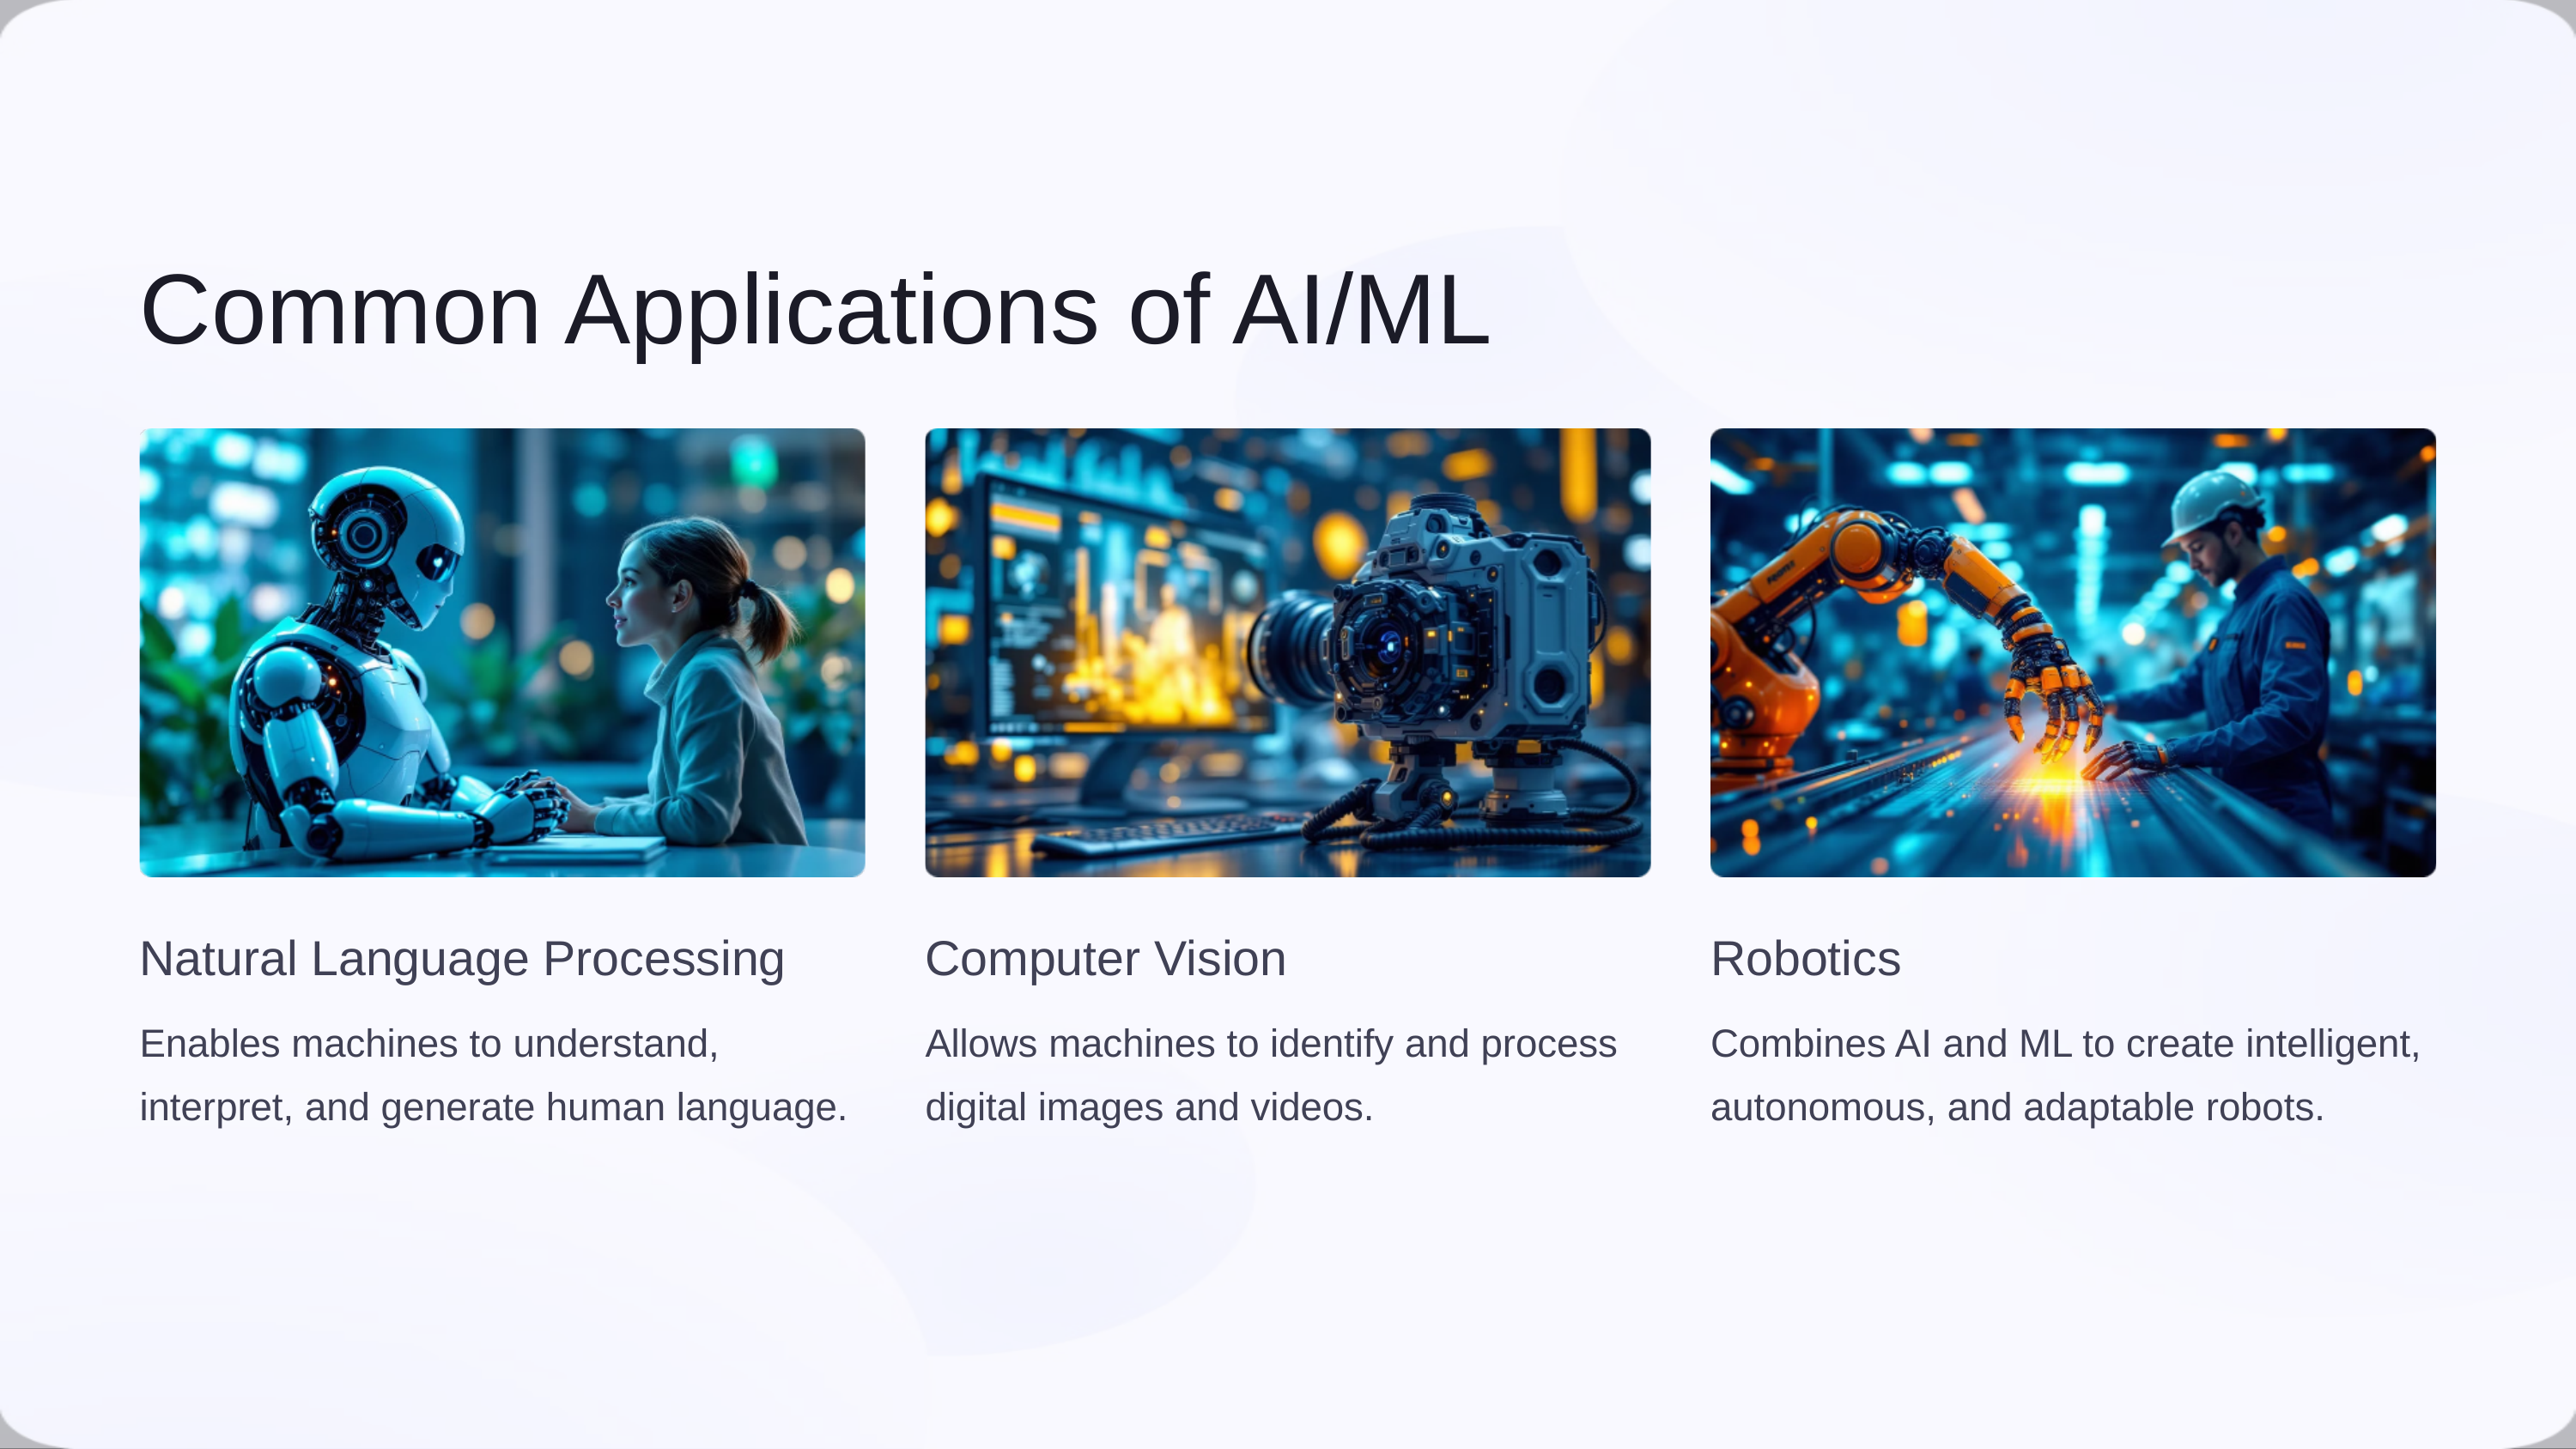

Common Applications of AI/ML

Natural Language Processing
Robotics
Computer Vision
Enables machines to understand, interpret, and generate human language.
Combines AI and ML to create intelligent, autonomous, and adaptable robots.
Allows machines to identify and process digital images and videos.